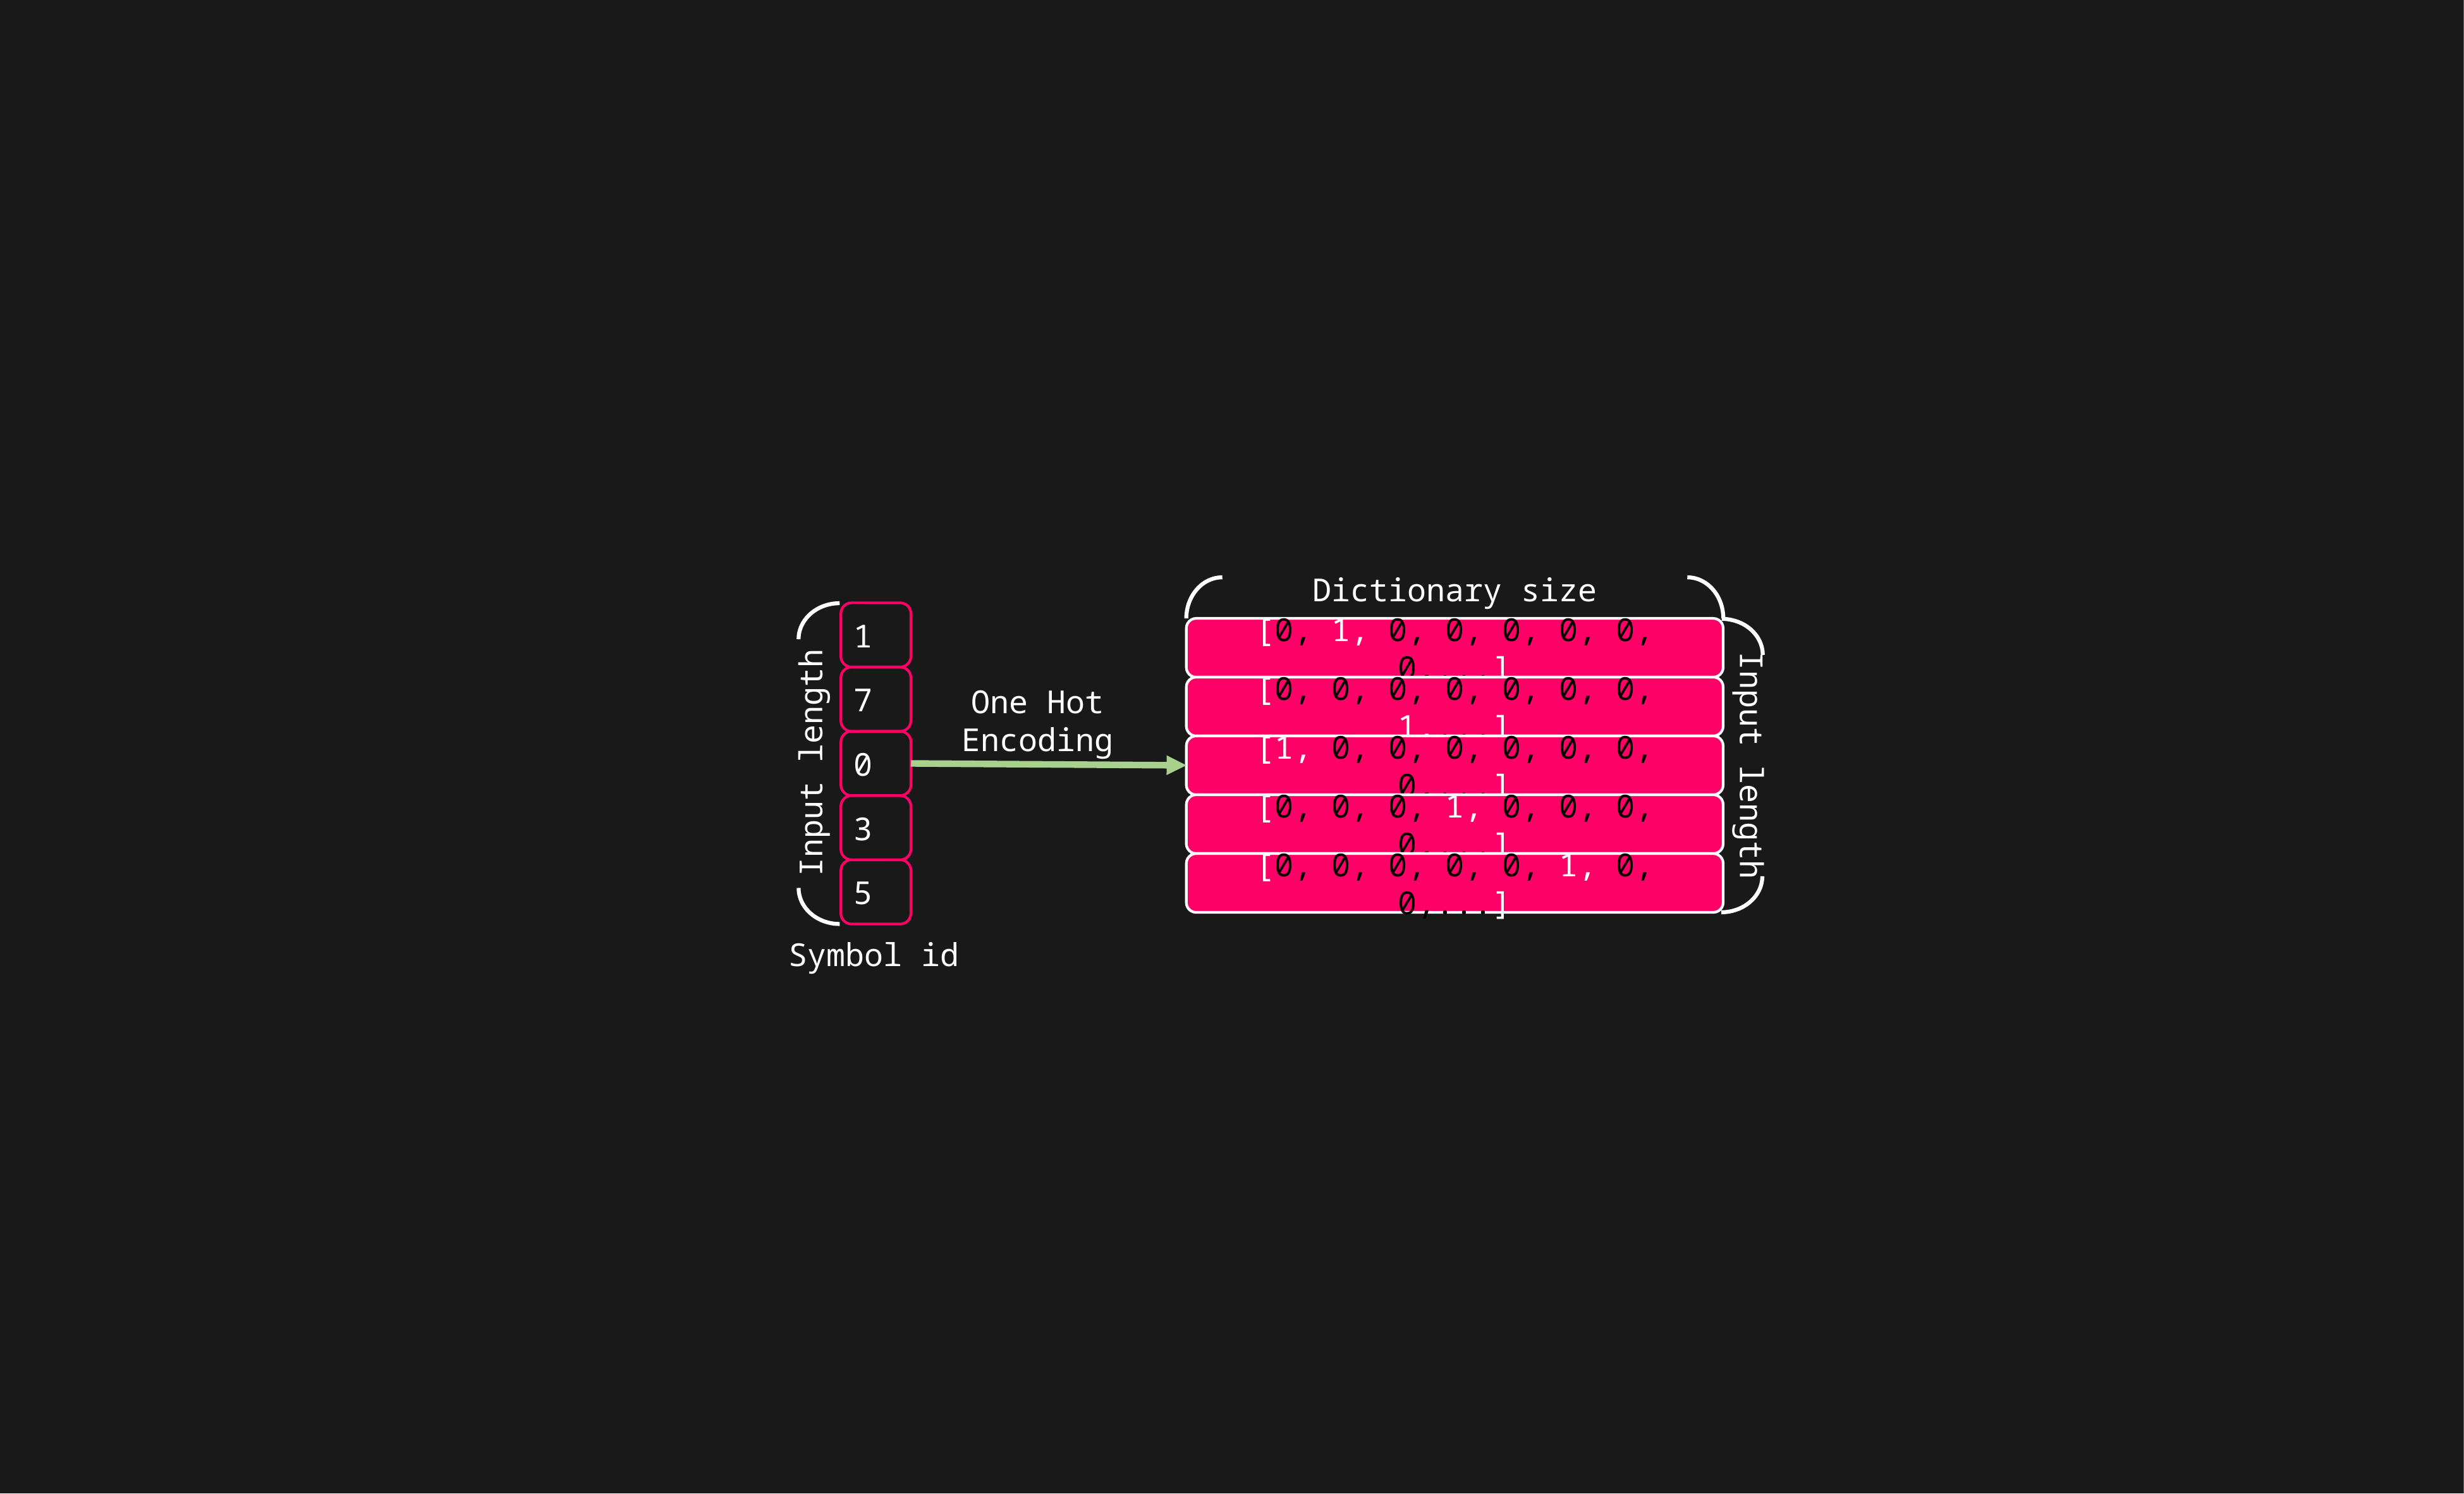

Dictionary size

1

[0, 1, 0, 0, 0, 0, 0, 0,...]
7
One Hot Encoding
[0, 0, 0, 0, 0, 0, 0, 1,...]
0
Input length
[1, 0, 0, 0, 0, 0, 0, 0,...]
Input length
[0, 0, 0, 1, 0, 0, 0, 0,...]
3

[0, 0, 0, 0, 0, 1, 0, 0,...]
5
Symbol id